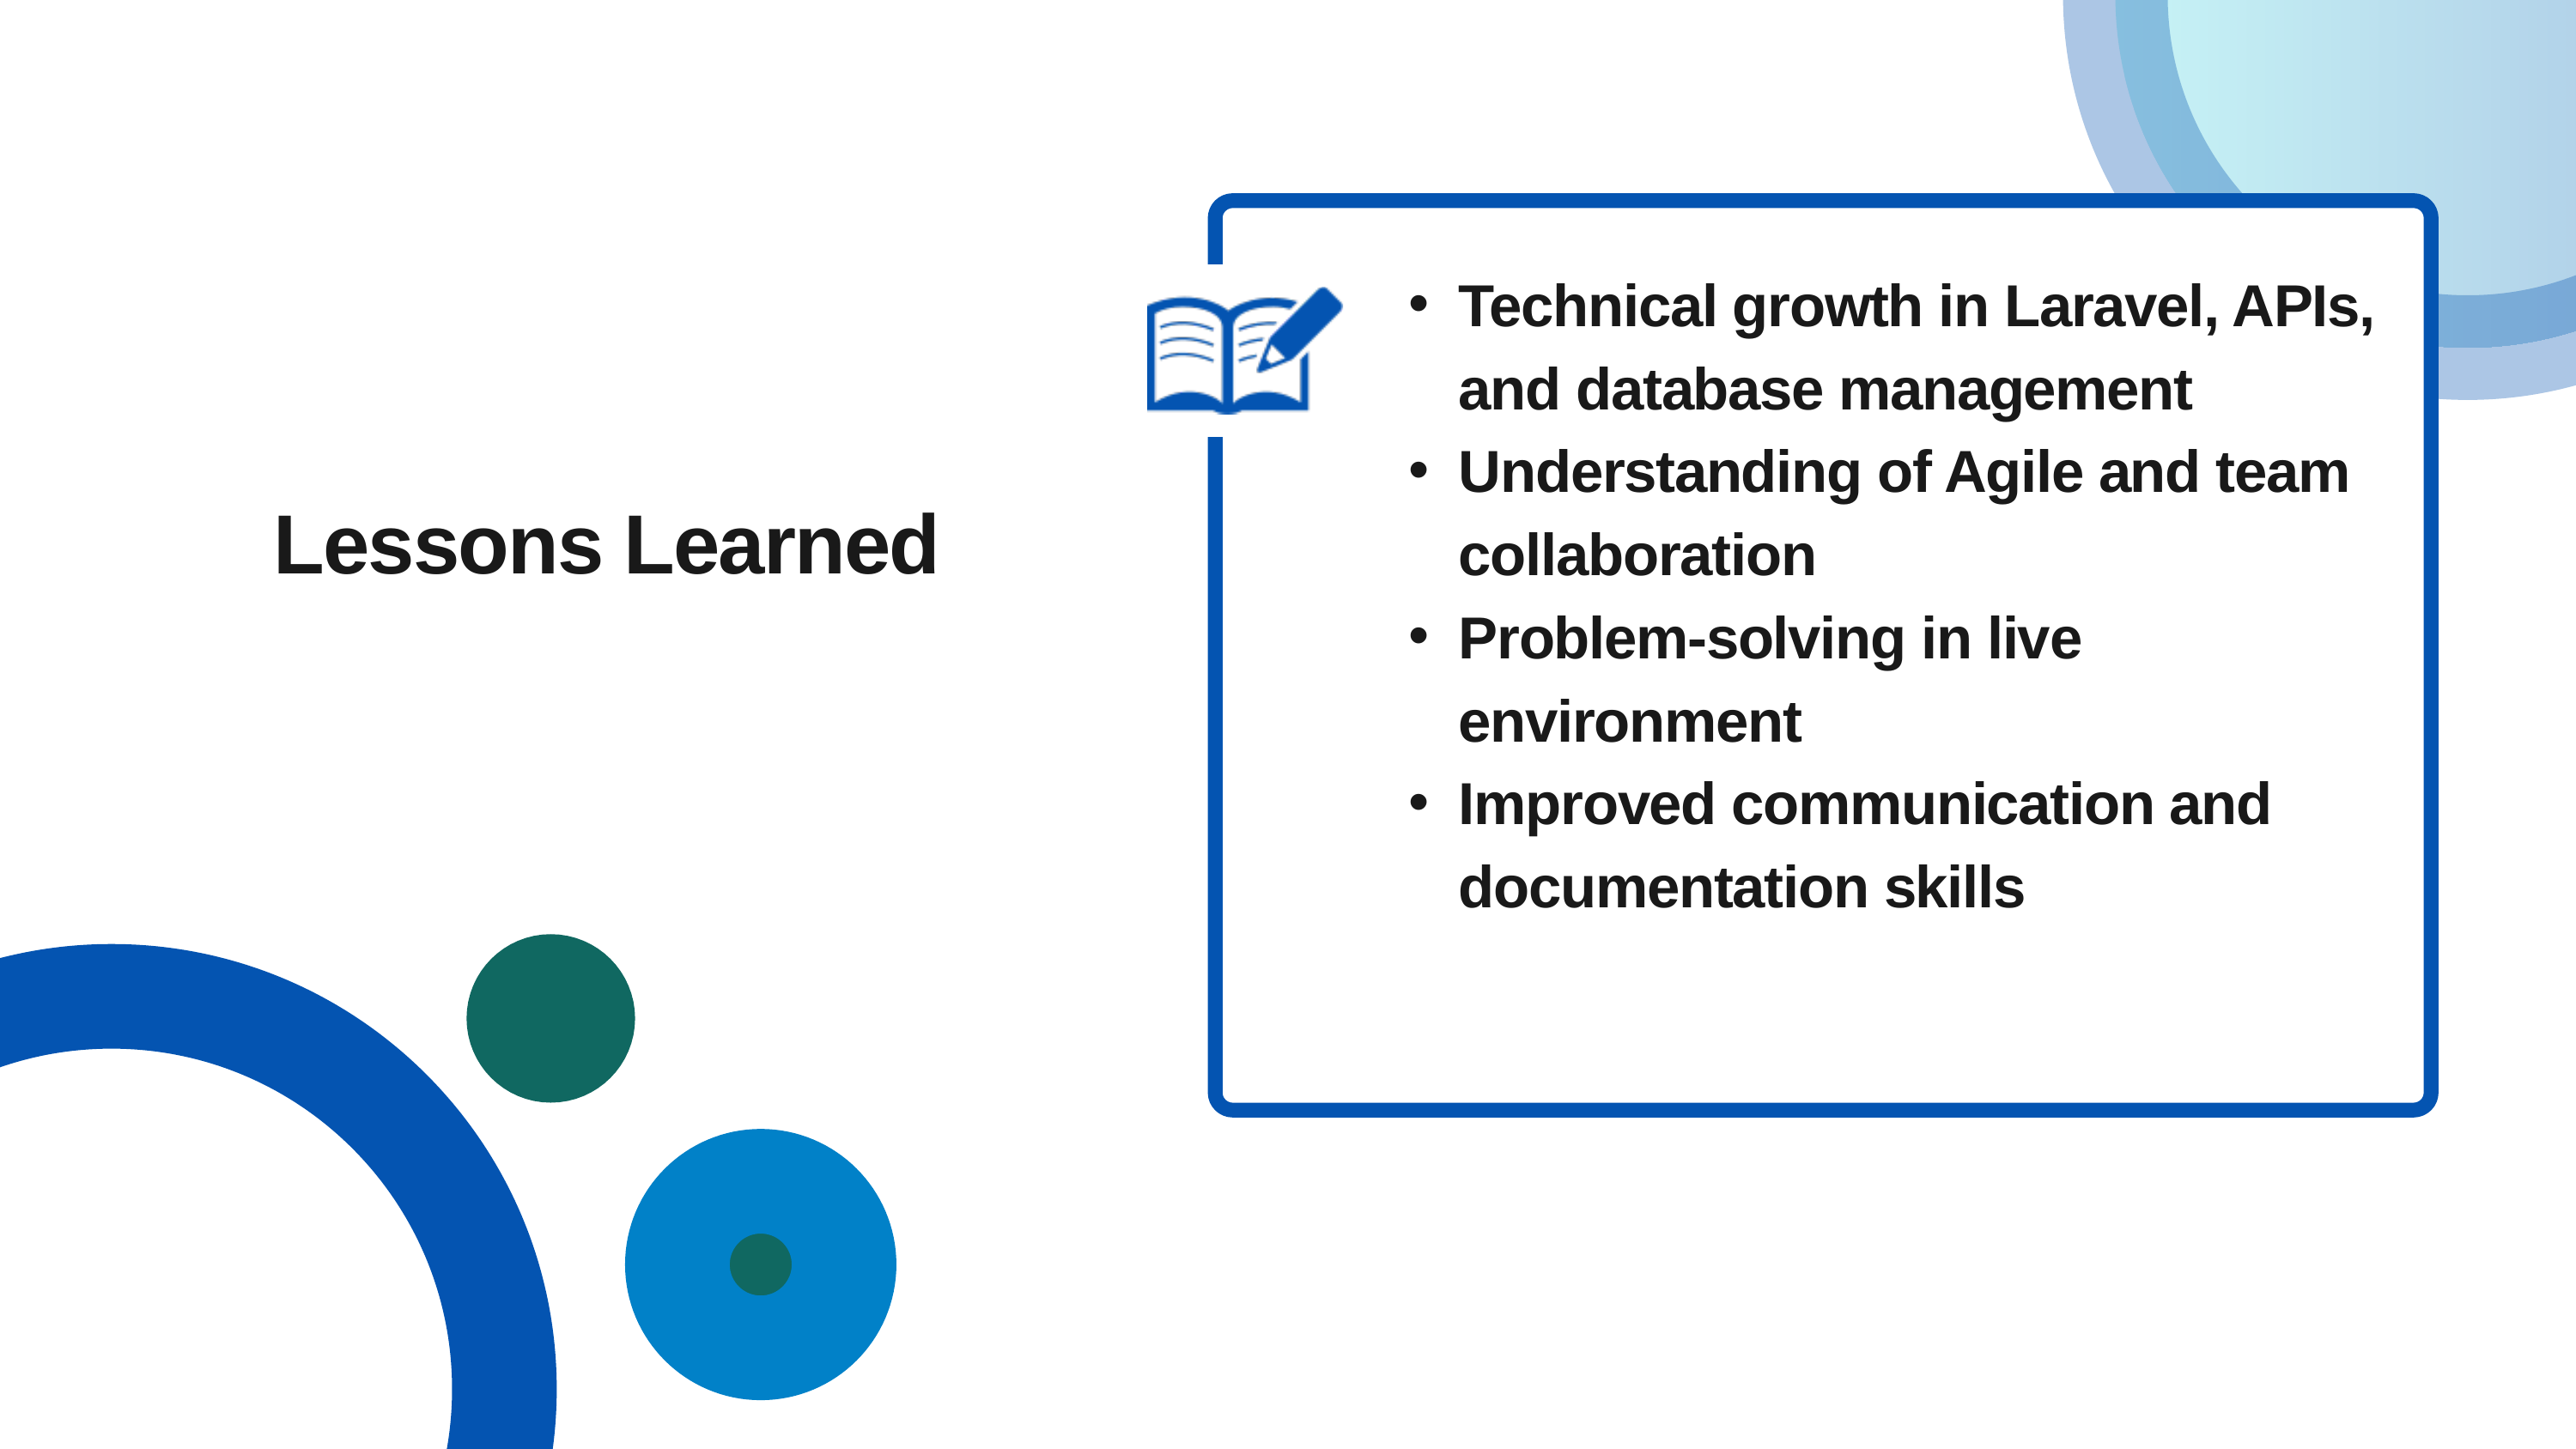

Technical growth in Laravel, APIs, and database management
Understanding of Agile and team collaboration
Problem-solving in live environment
Improved communication and documentation skills

 Lessons Learned